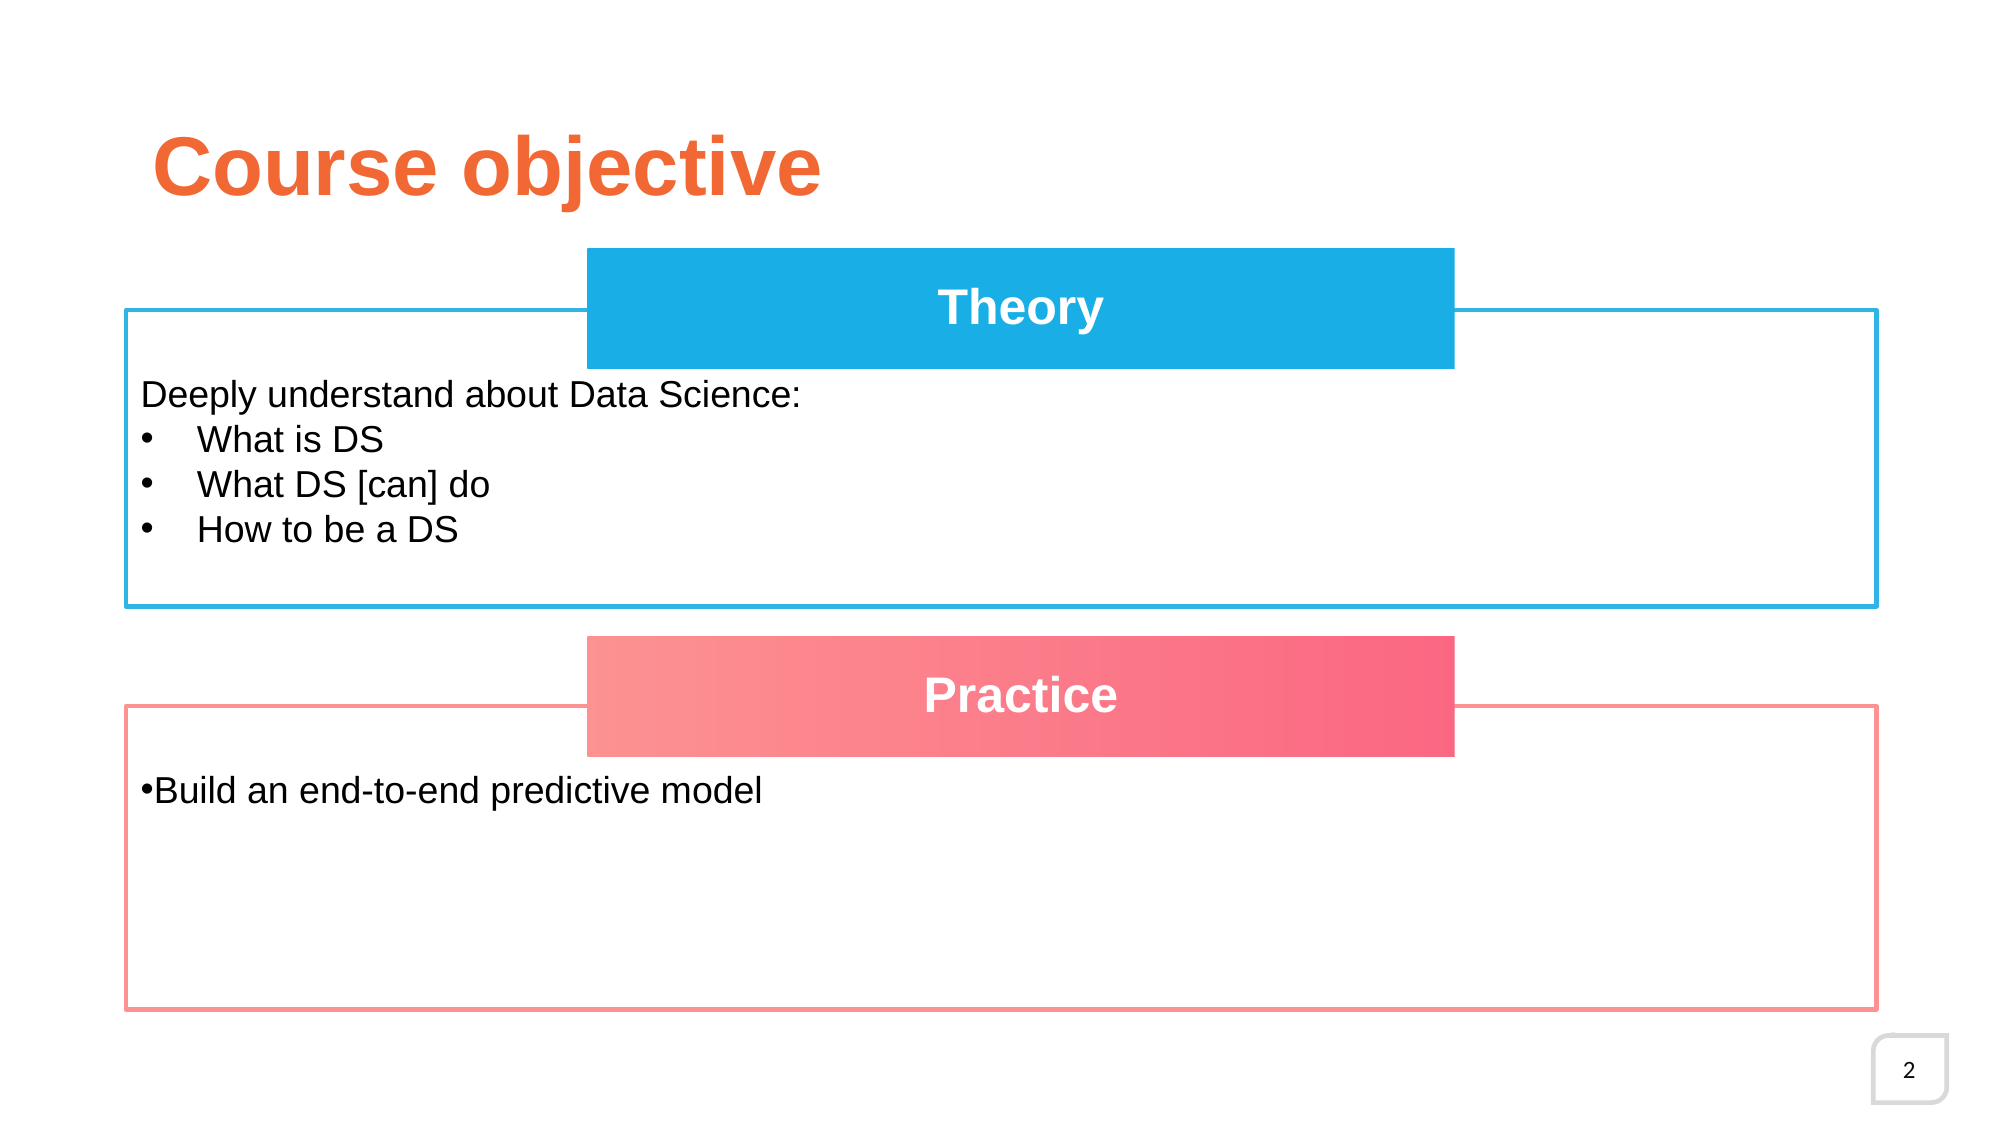

# Course objective
Theory
Deeply understand about Data Science:
What is DS
What DS [can] do
How to be a DS
Practice
Build an end-to-end predictive model
2